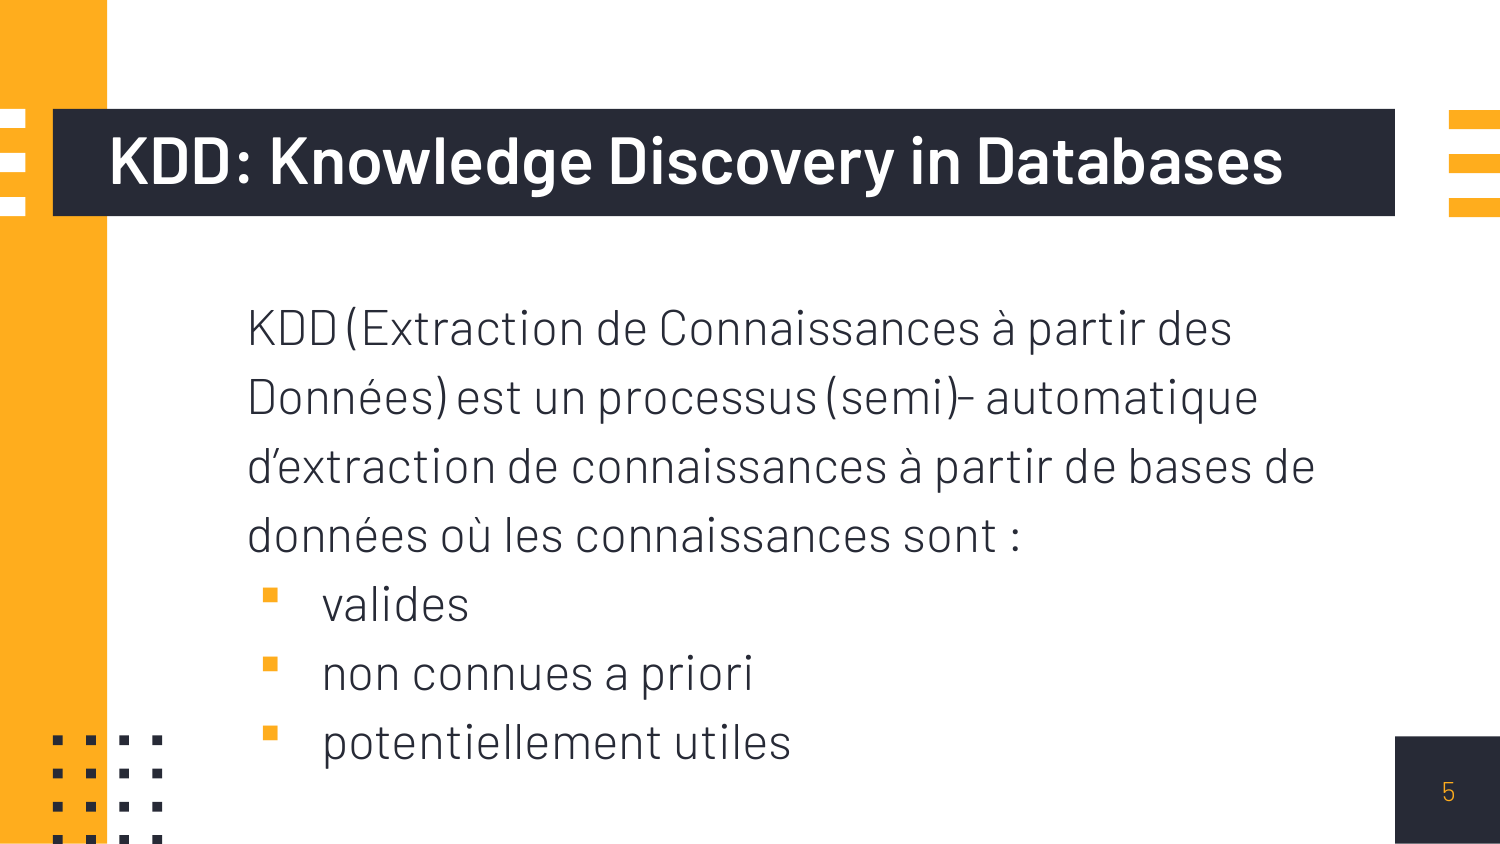

# KDD: Knowledge Discovery in Databases
	KDD (Extraction de Connaissances à partir des Données) est un processus (semi)- automatique d’extraction de connaissances à partir de bases de données où les connaissances sont :
valides
non connues a priori
potentiellement utiles
5